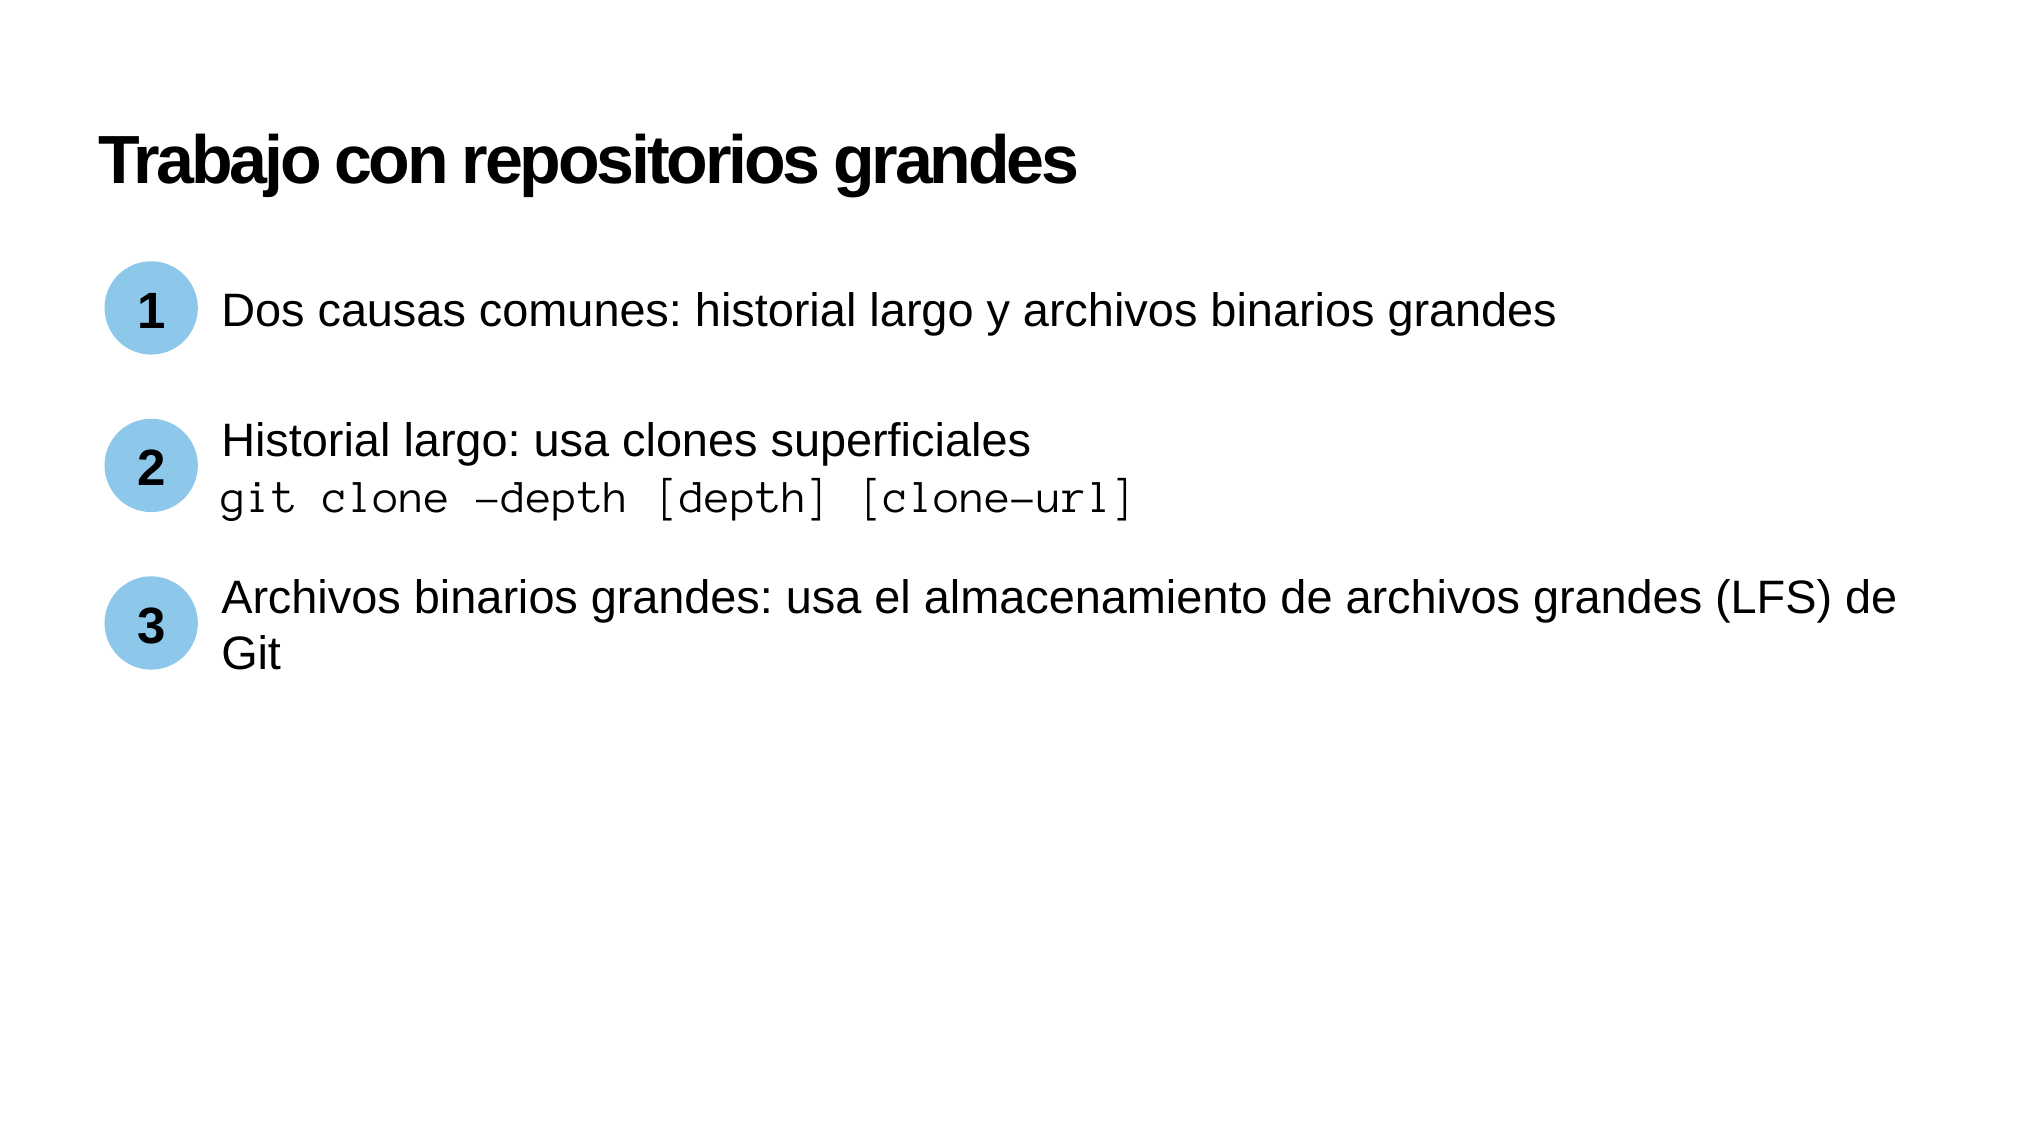

# Trabajo con repositorios grandes
1
Dos causas comunes: historial largo y archivos binarios grandes
Historial largo: usa clones superficiales
git clone –depth [depth] [clone-url]
2
3
Archivos binarios grandes: usa el almacenamiento de archivos grandes (LFS) de Git